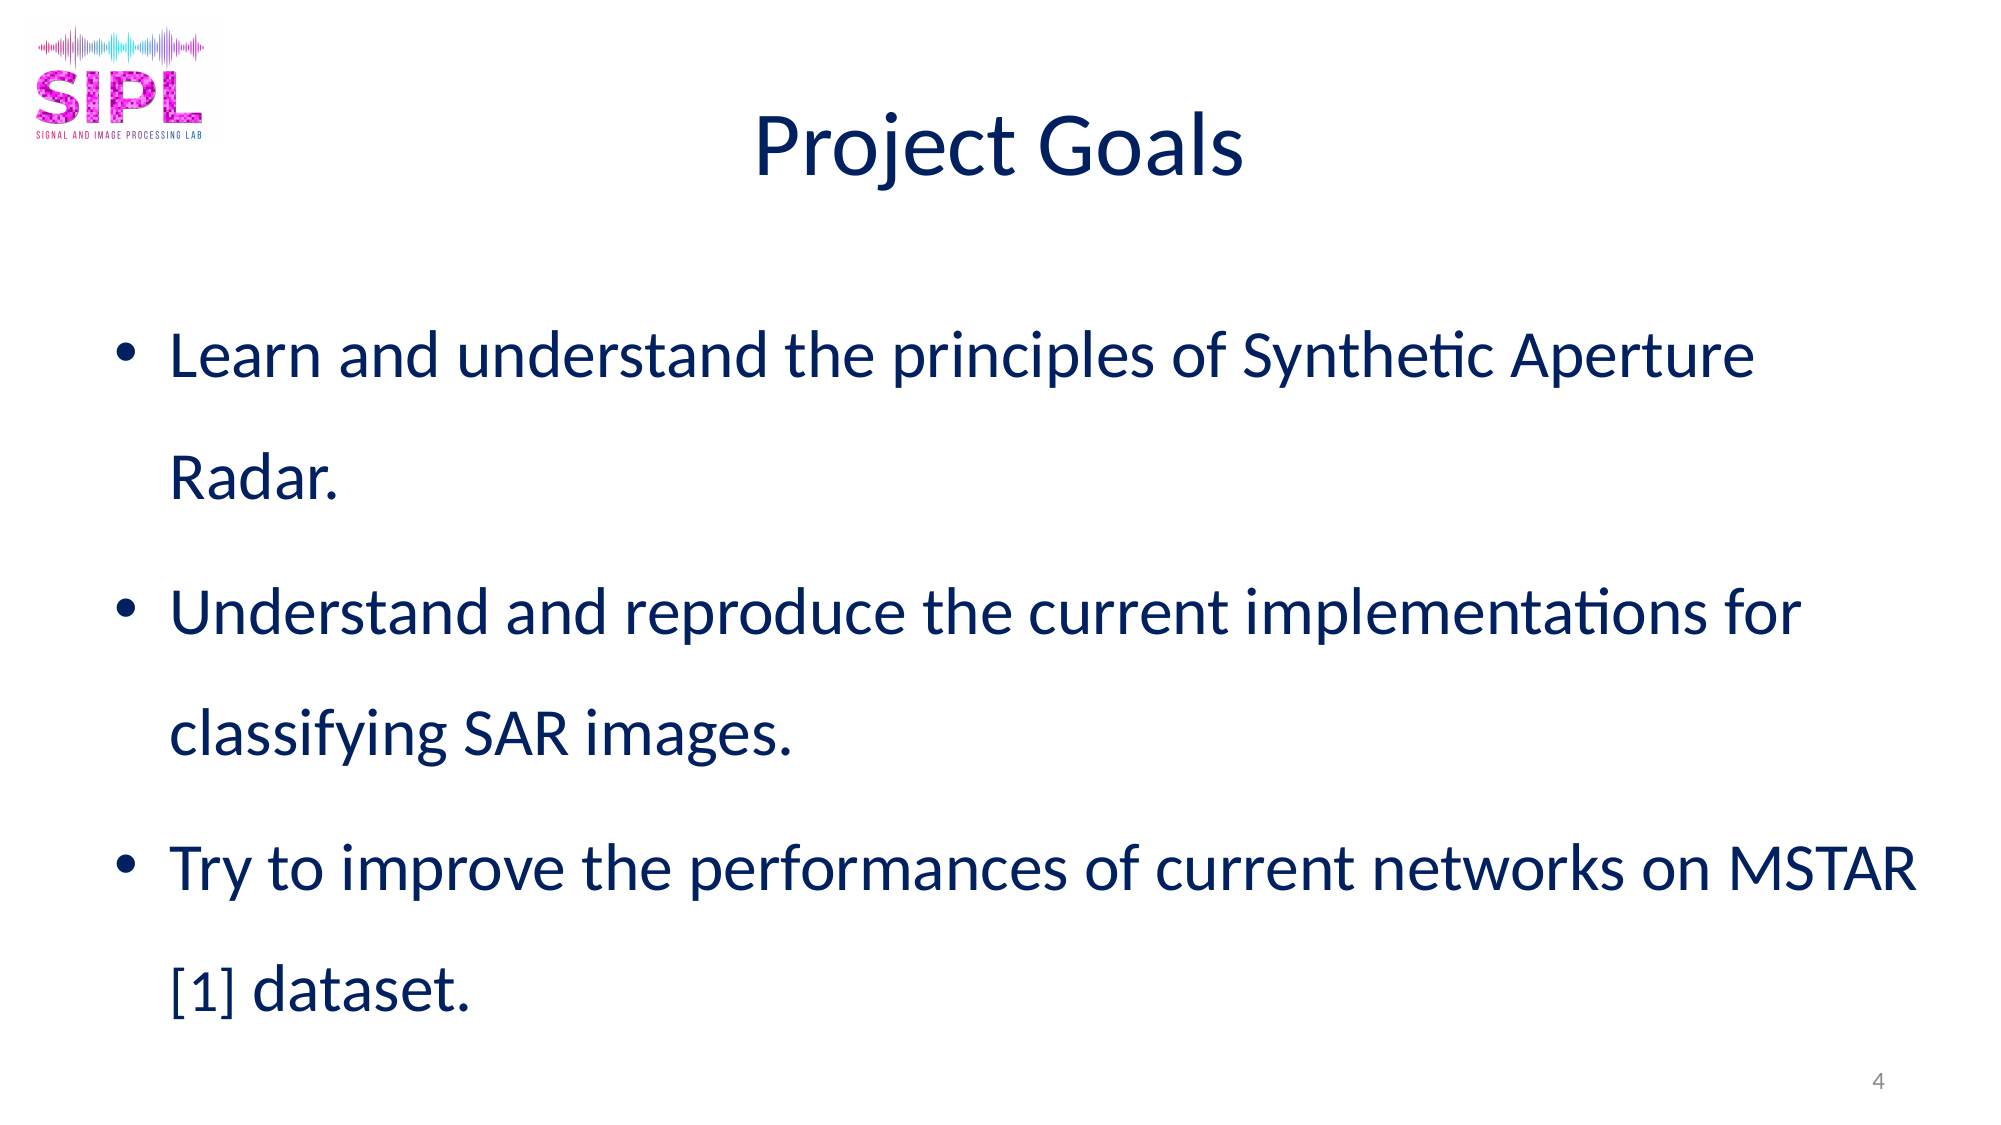

# Project Goals
Learn and understand the principles of Synthetic Aperture Radar.
Understand and reproduce the current implementations for classifying SAR images.
Try to improve the performances of current networks on MSTAR [1] dataset.
4